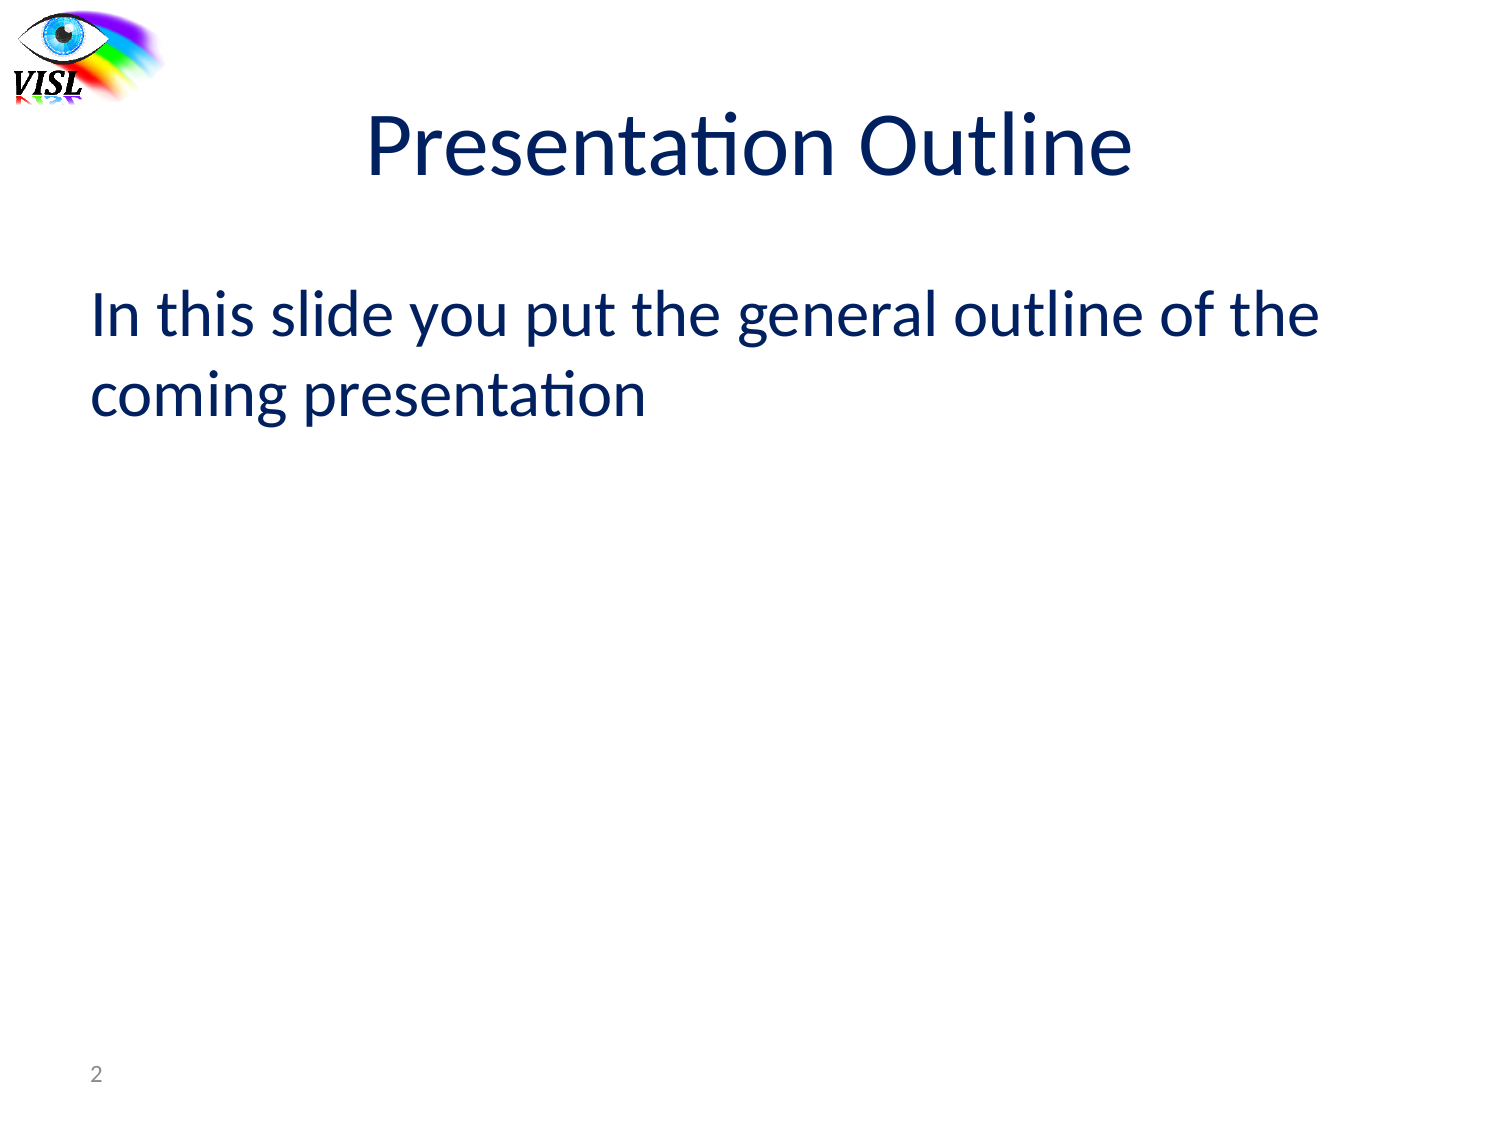

# Presentation Outline
In this slide you put the general outline of the coming presentation
2